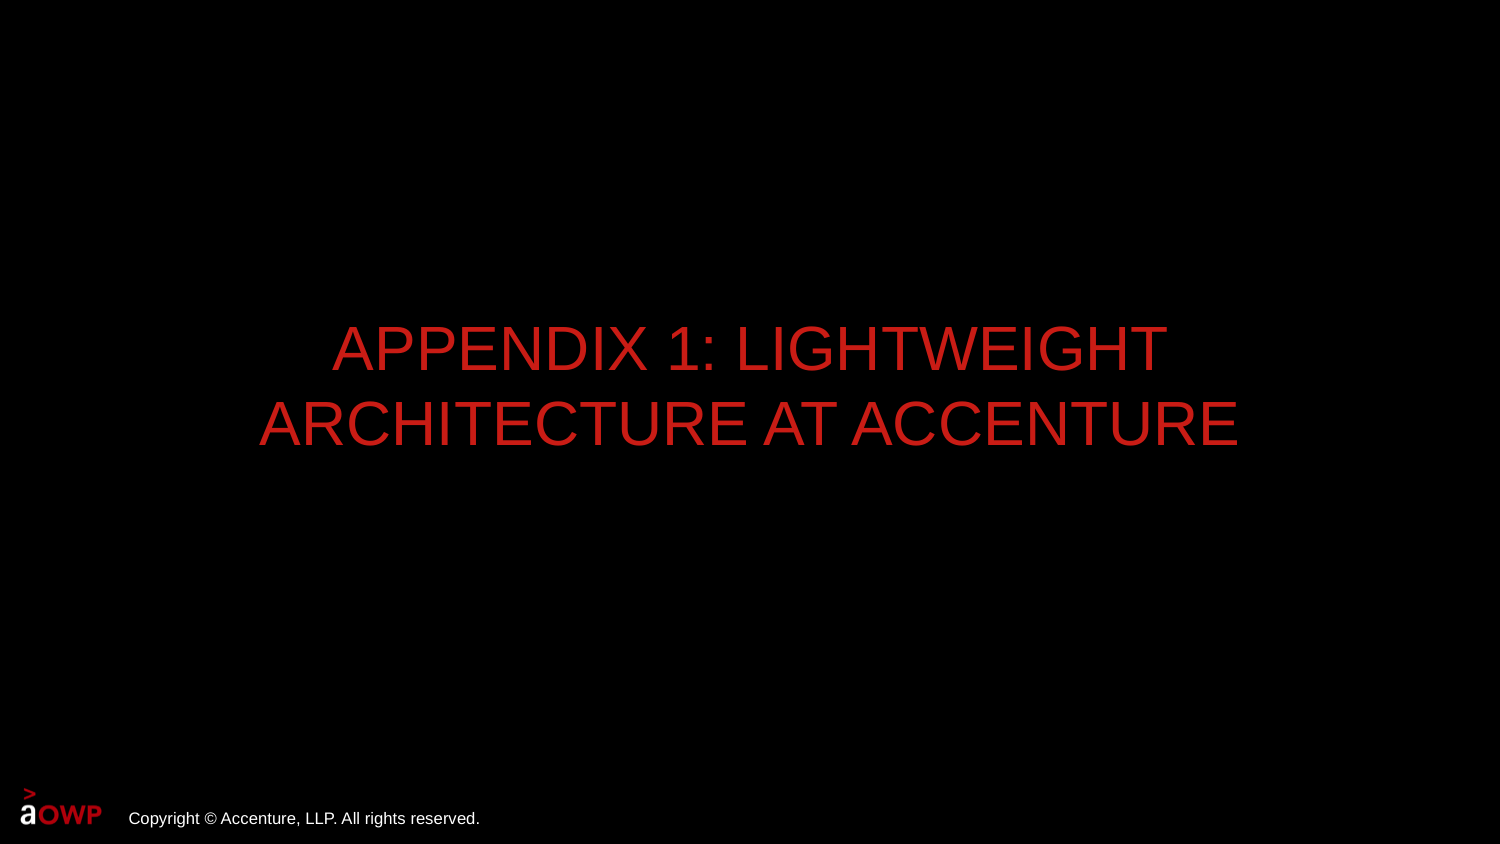

# Appendix 1: Lightweight Architecture at Accenture